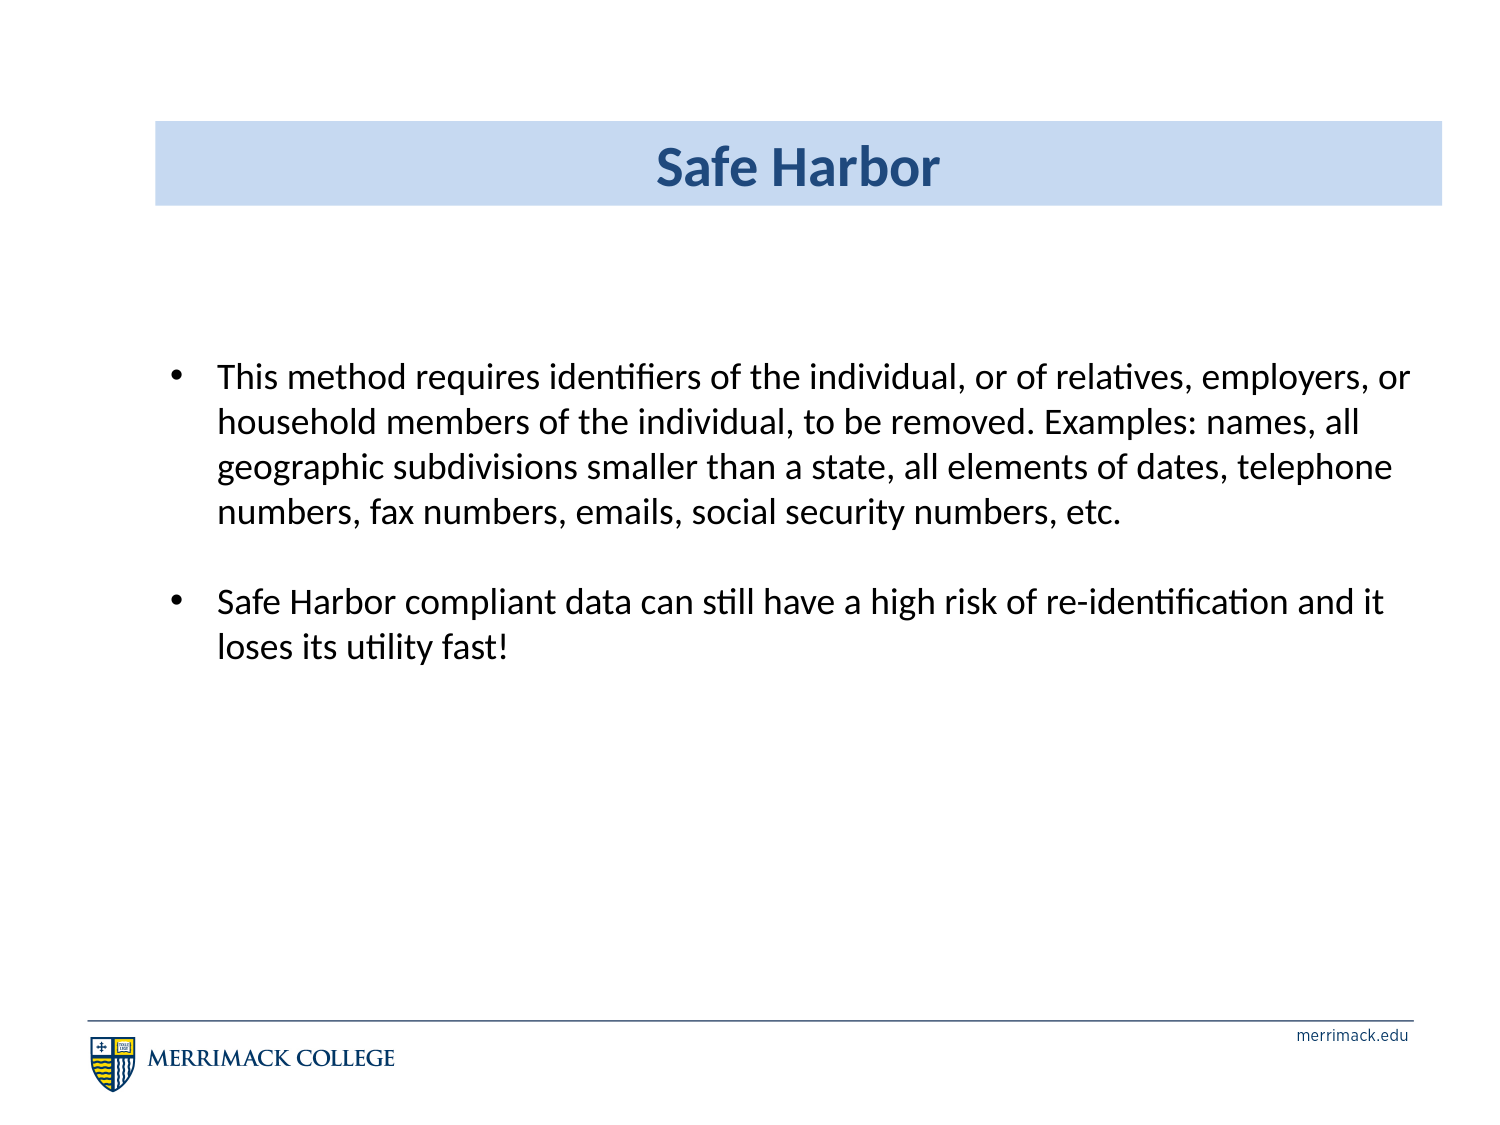

Safe Harbor
This method requires identifiers of the individual, or of relatives, employers, or household members of the individual, to be removed. Examples: names, all geographic subdivisions smaller than a state, all elements of dates, telephone numbers, fax numbers, emails, social security numbers, etc.

Safe Harbor compliant data can still have a high risk of re-identification and it loses its utility fast!